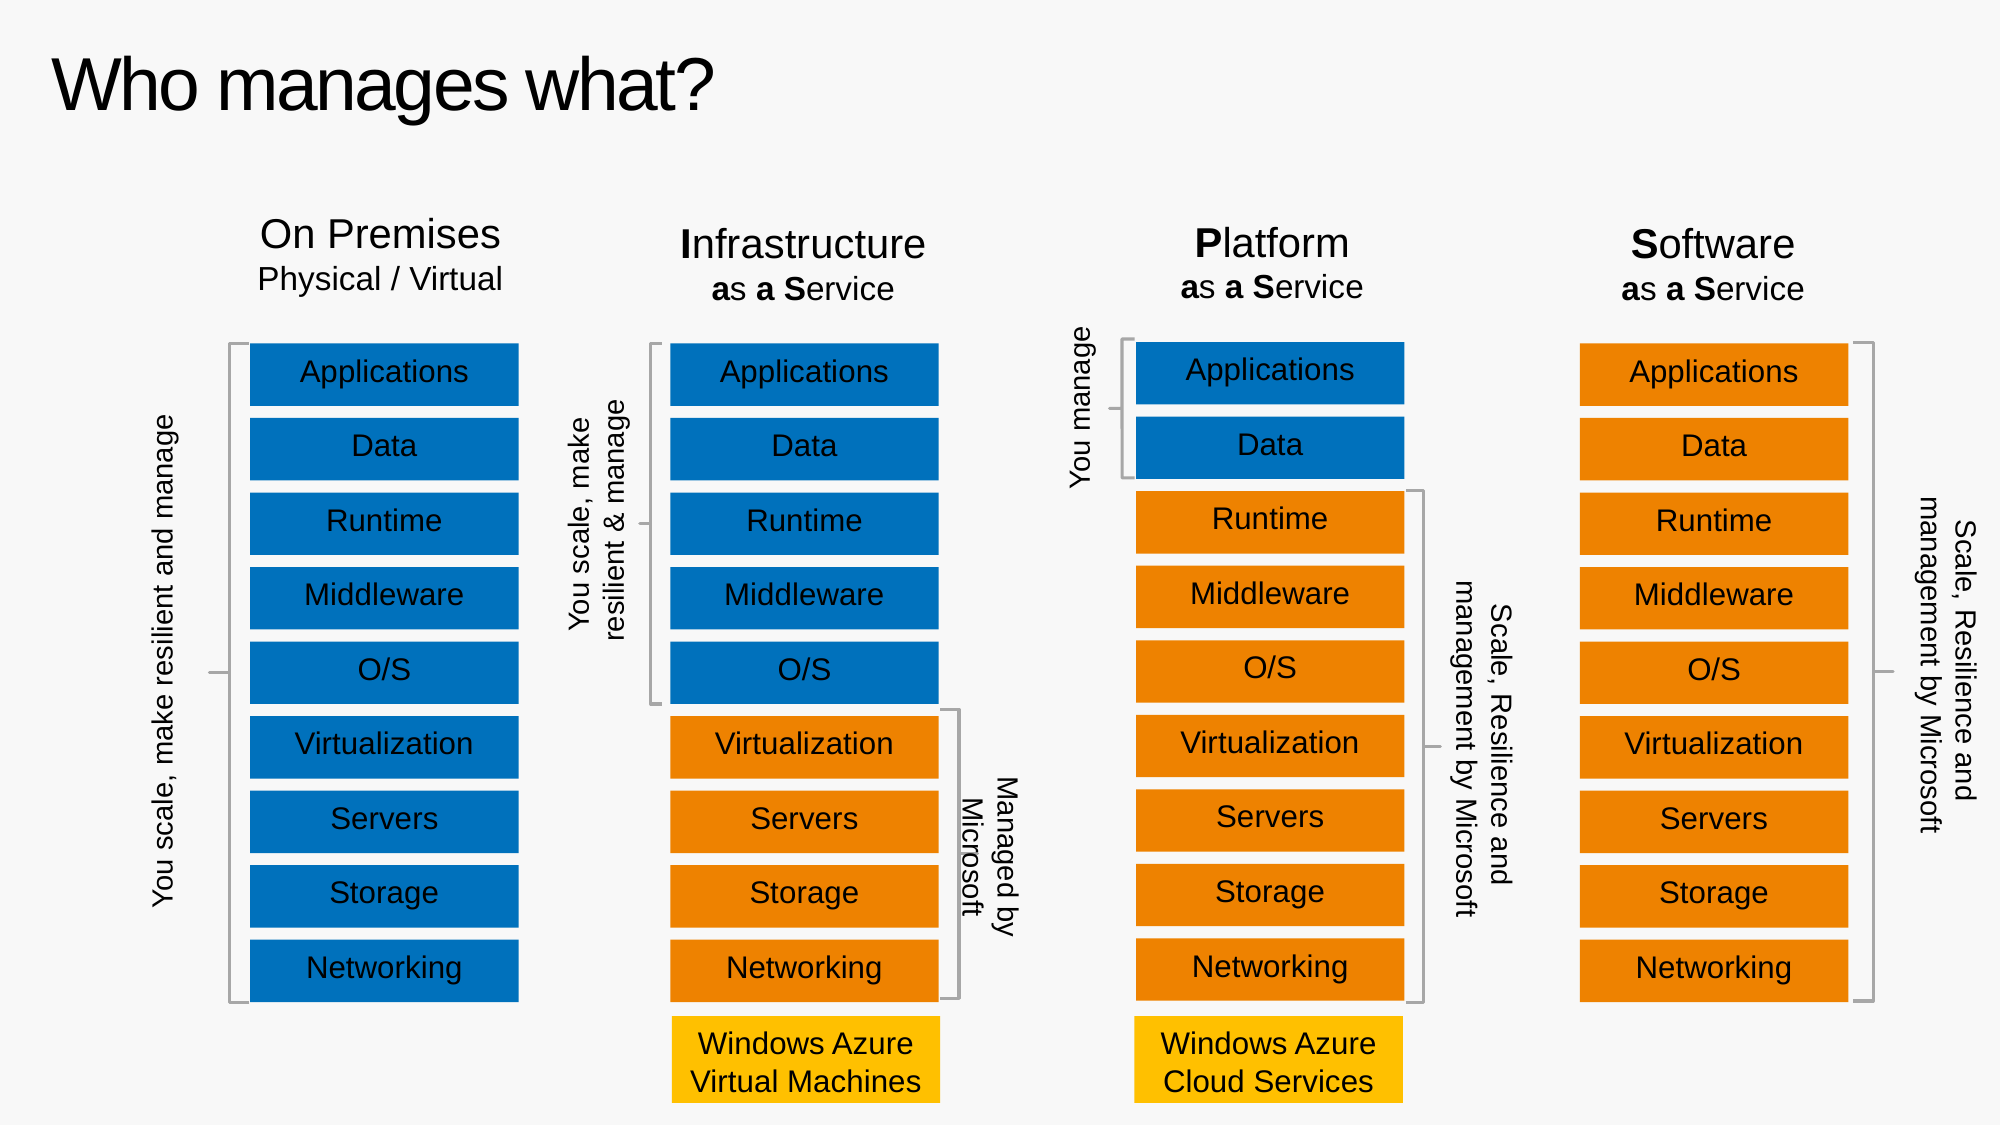

Who manages what?
On Premises
Physical / Virtual

Applications
You scale, make resilient and manage
Data
Runtime
Middleware
O/S
Virtualization
Servers
Storage
Networking
Platform
as a Service
You manage

Applications
Data

Runtime
Middleware
Scale, Resilience and
management by Microsoft
O/S
Virtualization
Servers
Storage
Networking
Infrastructure
as a Service

Applications
You scale, make
resilient & manage
Data
Runtime
Middleware
O/S
Managed by Microsoft

Virtualization
Servers
Storage
Networking
Software
as a Service

Applications
Data
Scale, Resilience and
management by Microsoft
Runtime
Middleware
O/S
Virtualization
Servers
Storage
Networking
Windows Azure
Virtual Machines
Windows Azure
Cloud Services